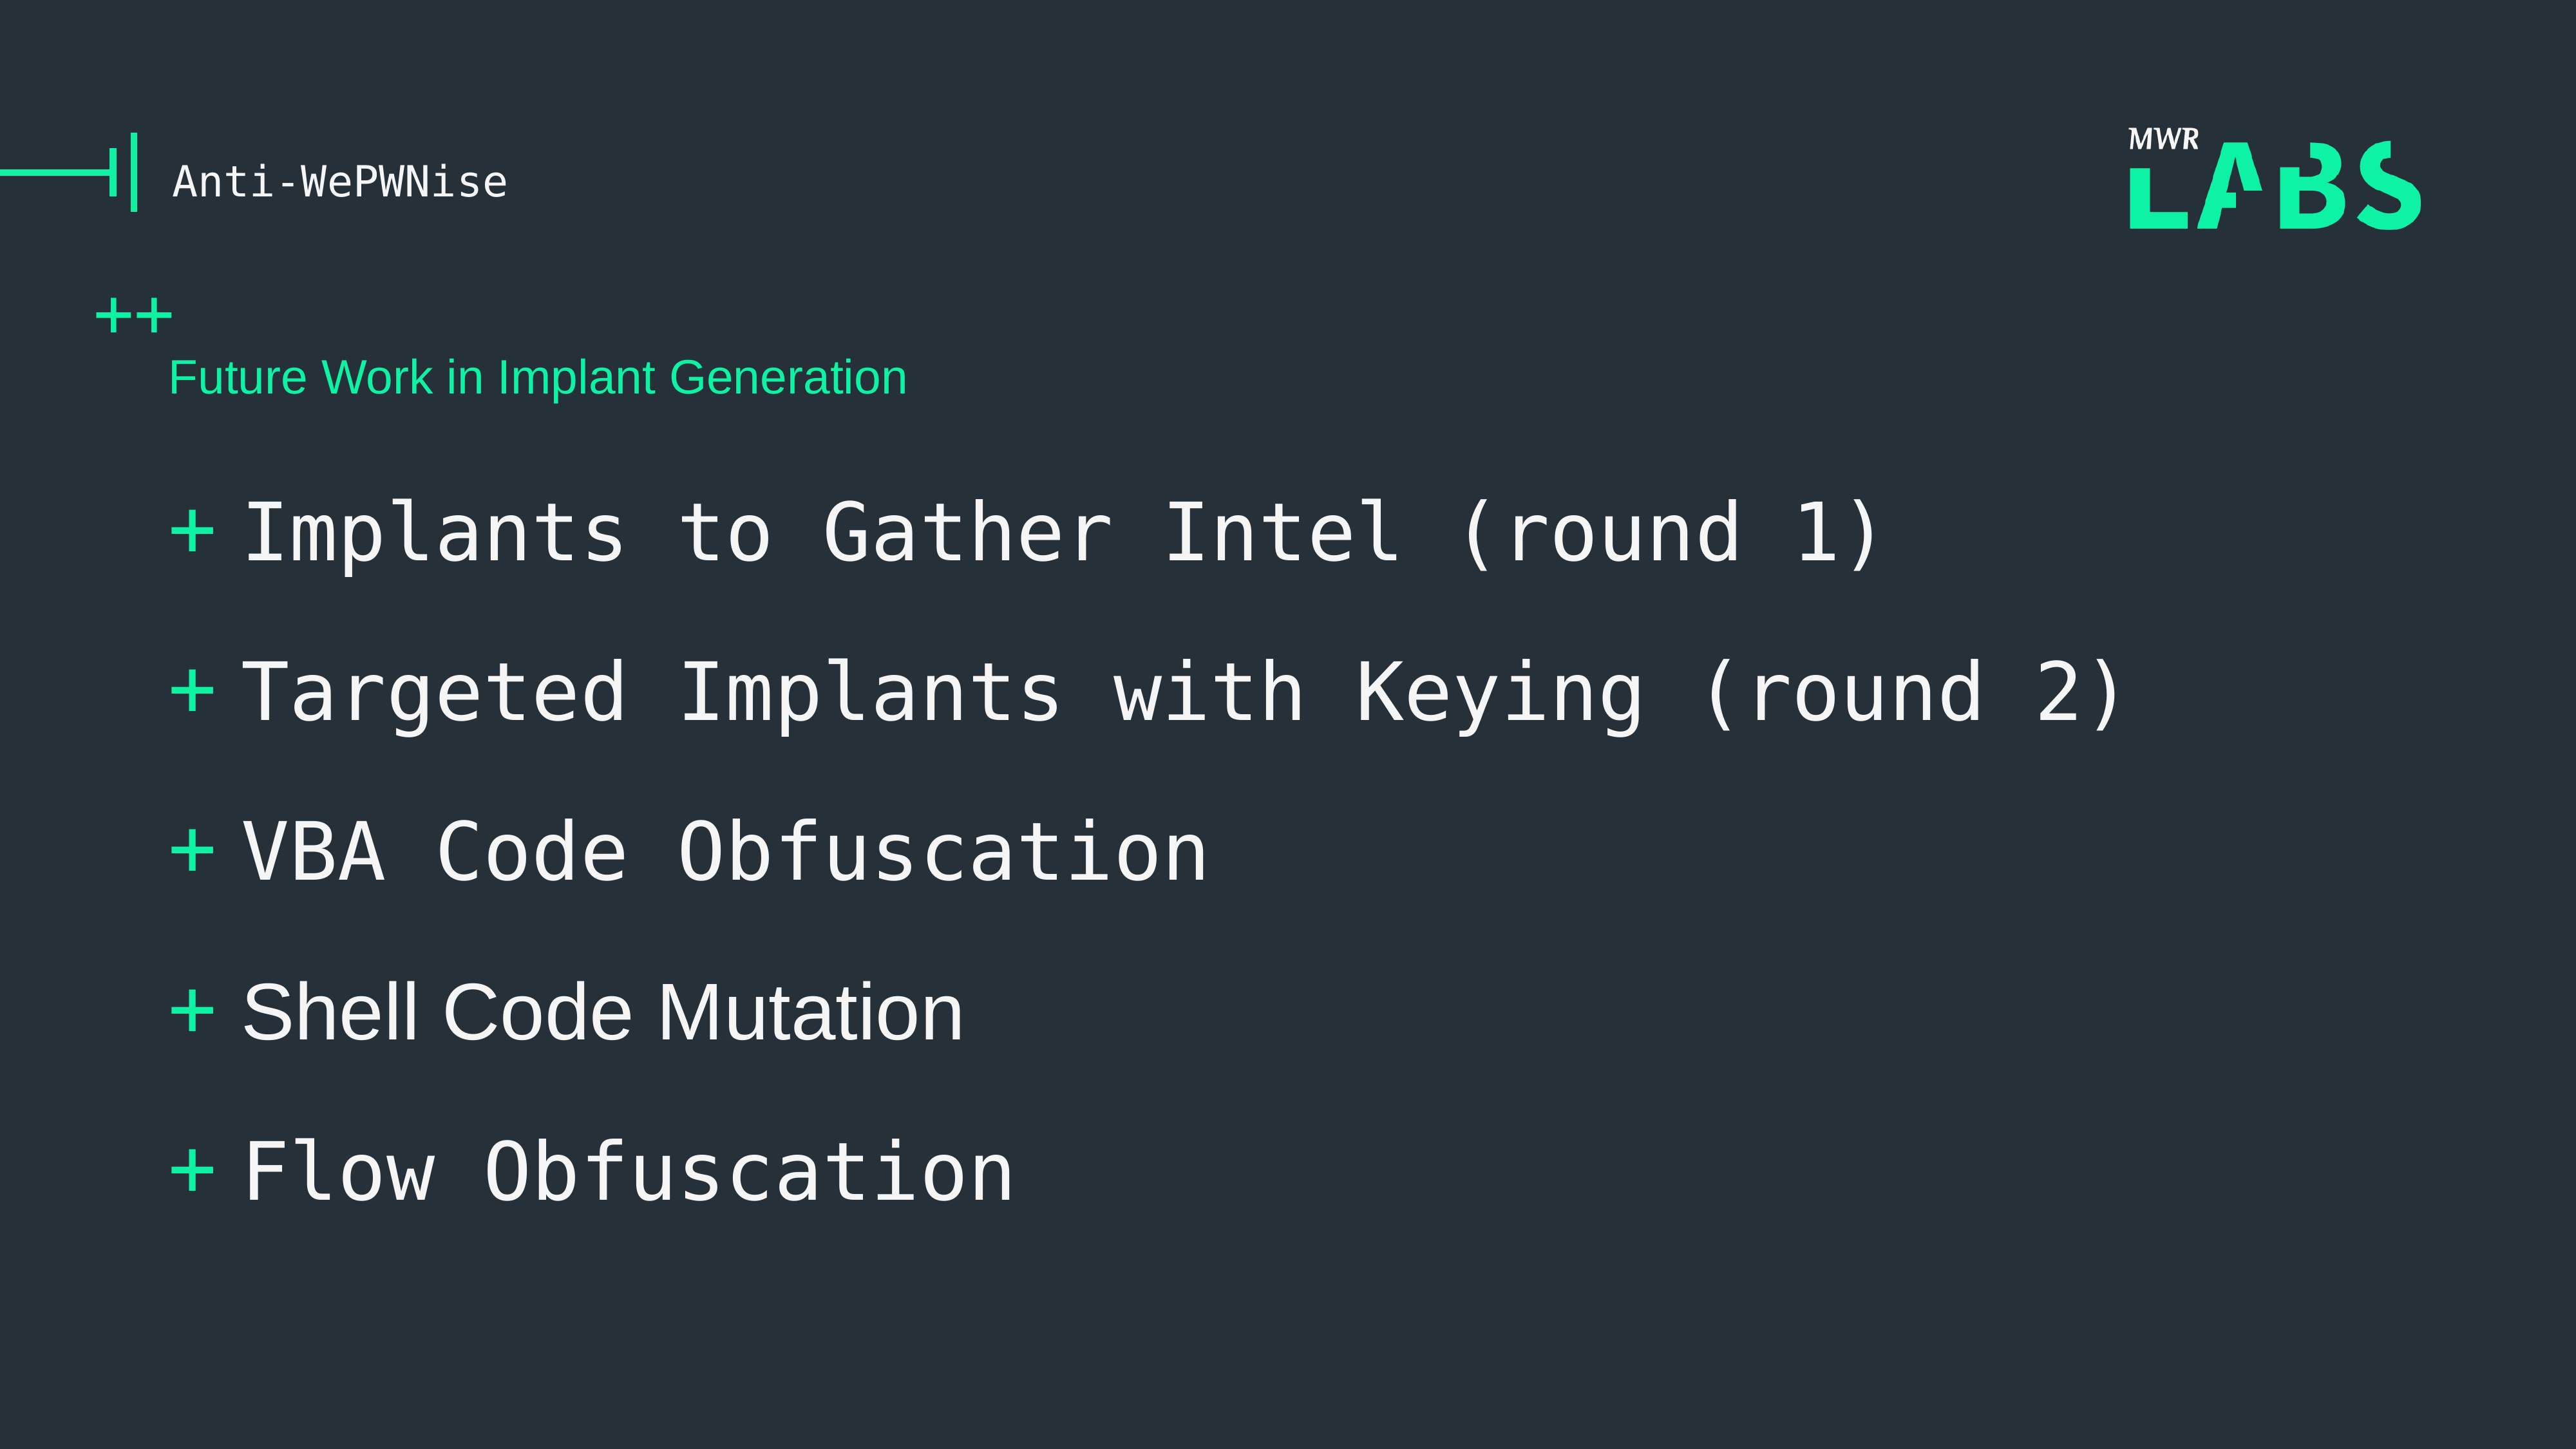

# Anti-WePWNise
Future Work in Implant Generation
Implants to Gather Intel (round 1)
Targeted Implants with Keying (round 2)
VBA Code Obfuscation
Shell Code Mutation
Flow Obfuscation